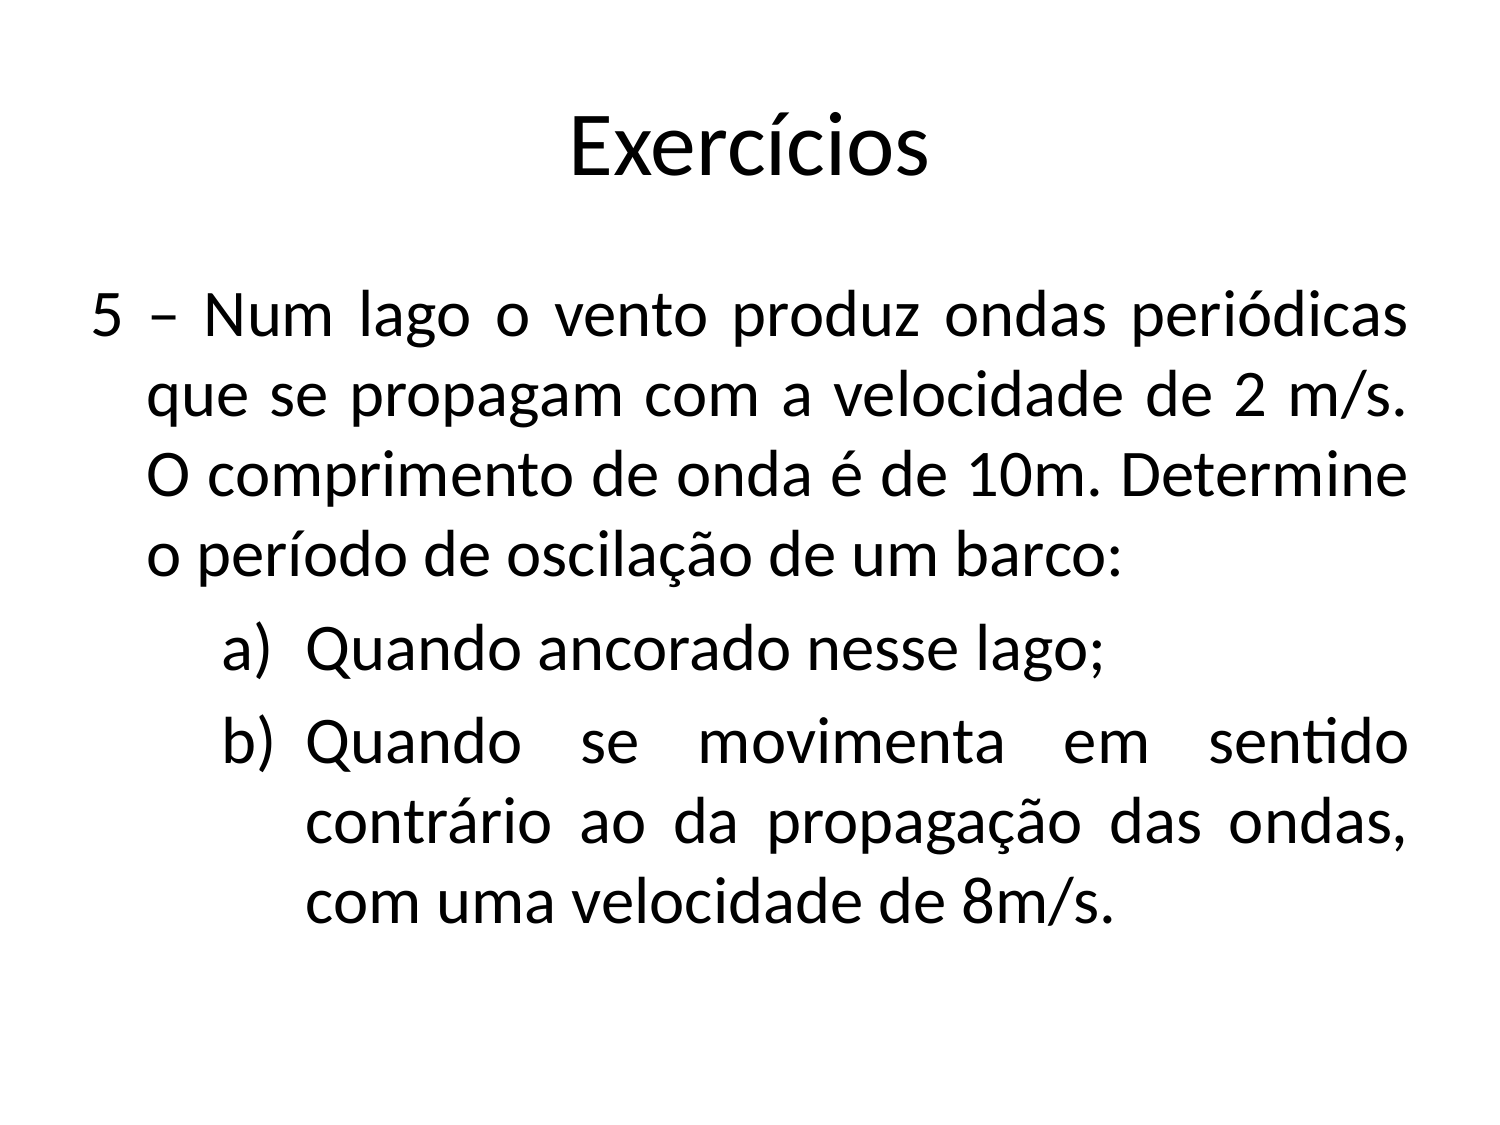

# Exercícios

5 – Num lago o vento produz ondas periódicas que se propagam com a velocidade de 2 m/s. O comprimento de onda é de 10m. Determine o período de oscilação de um barco:
Quando ancorado nesse lago;
Quando se movimenta em sentido contrário ao da propagação das ondas, com uma velocidade de 8m/s.